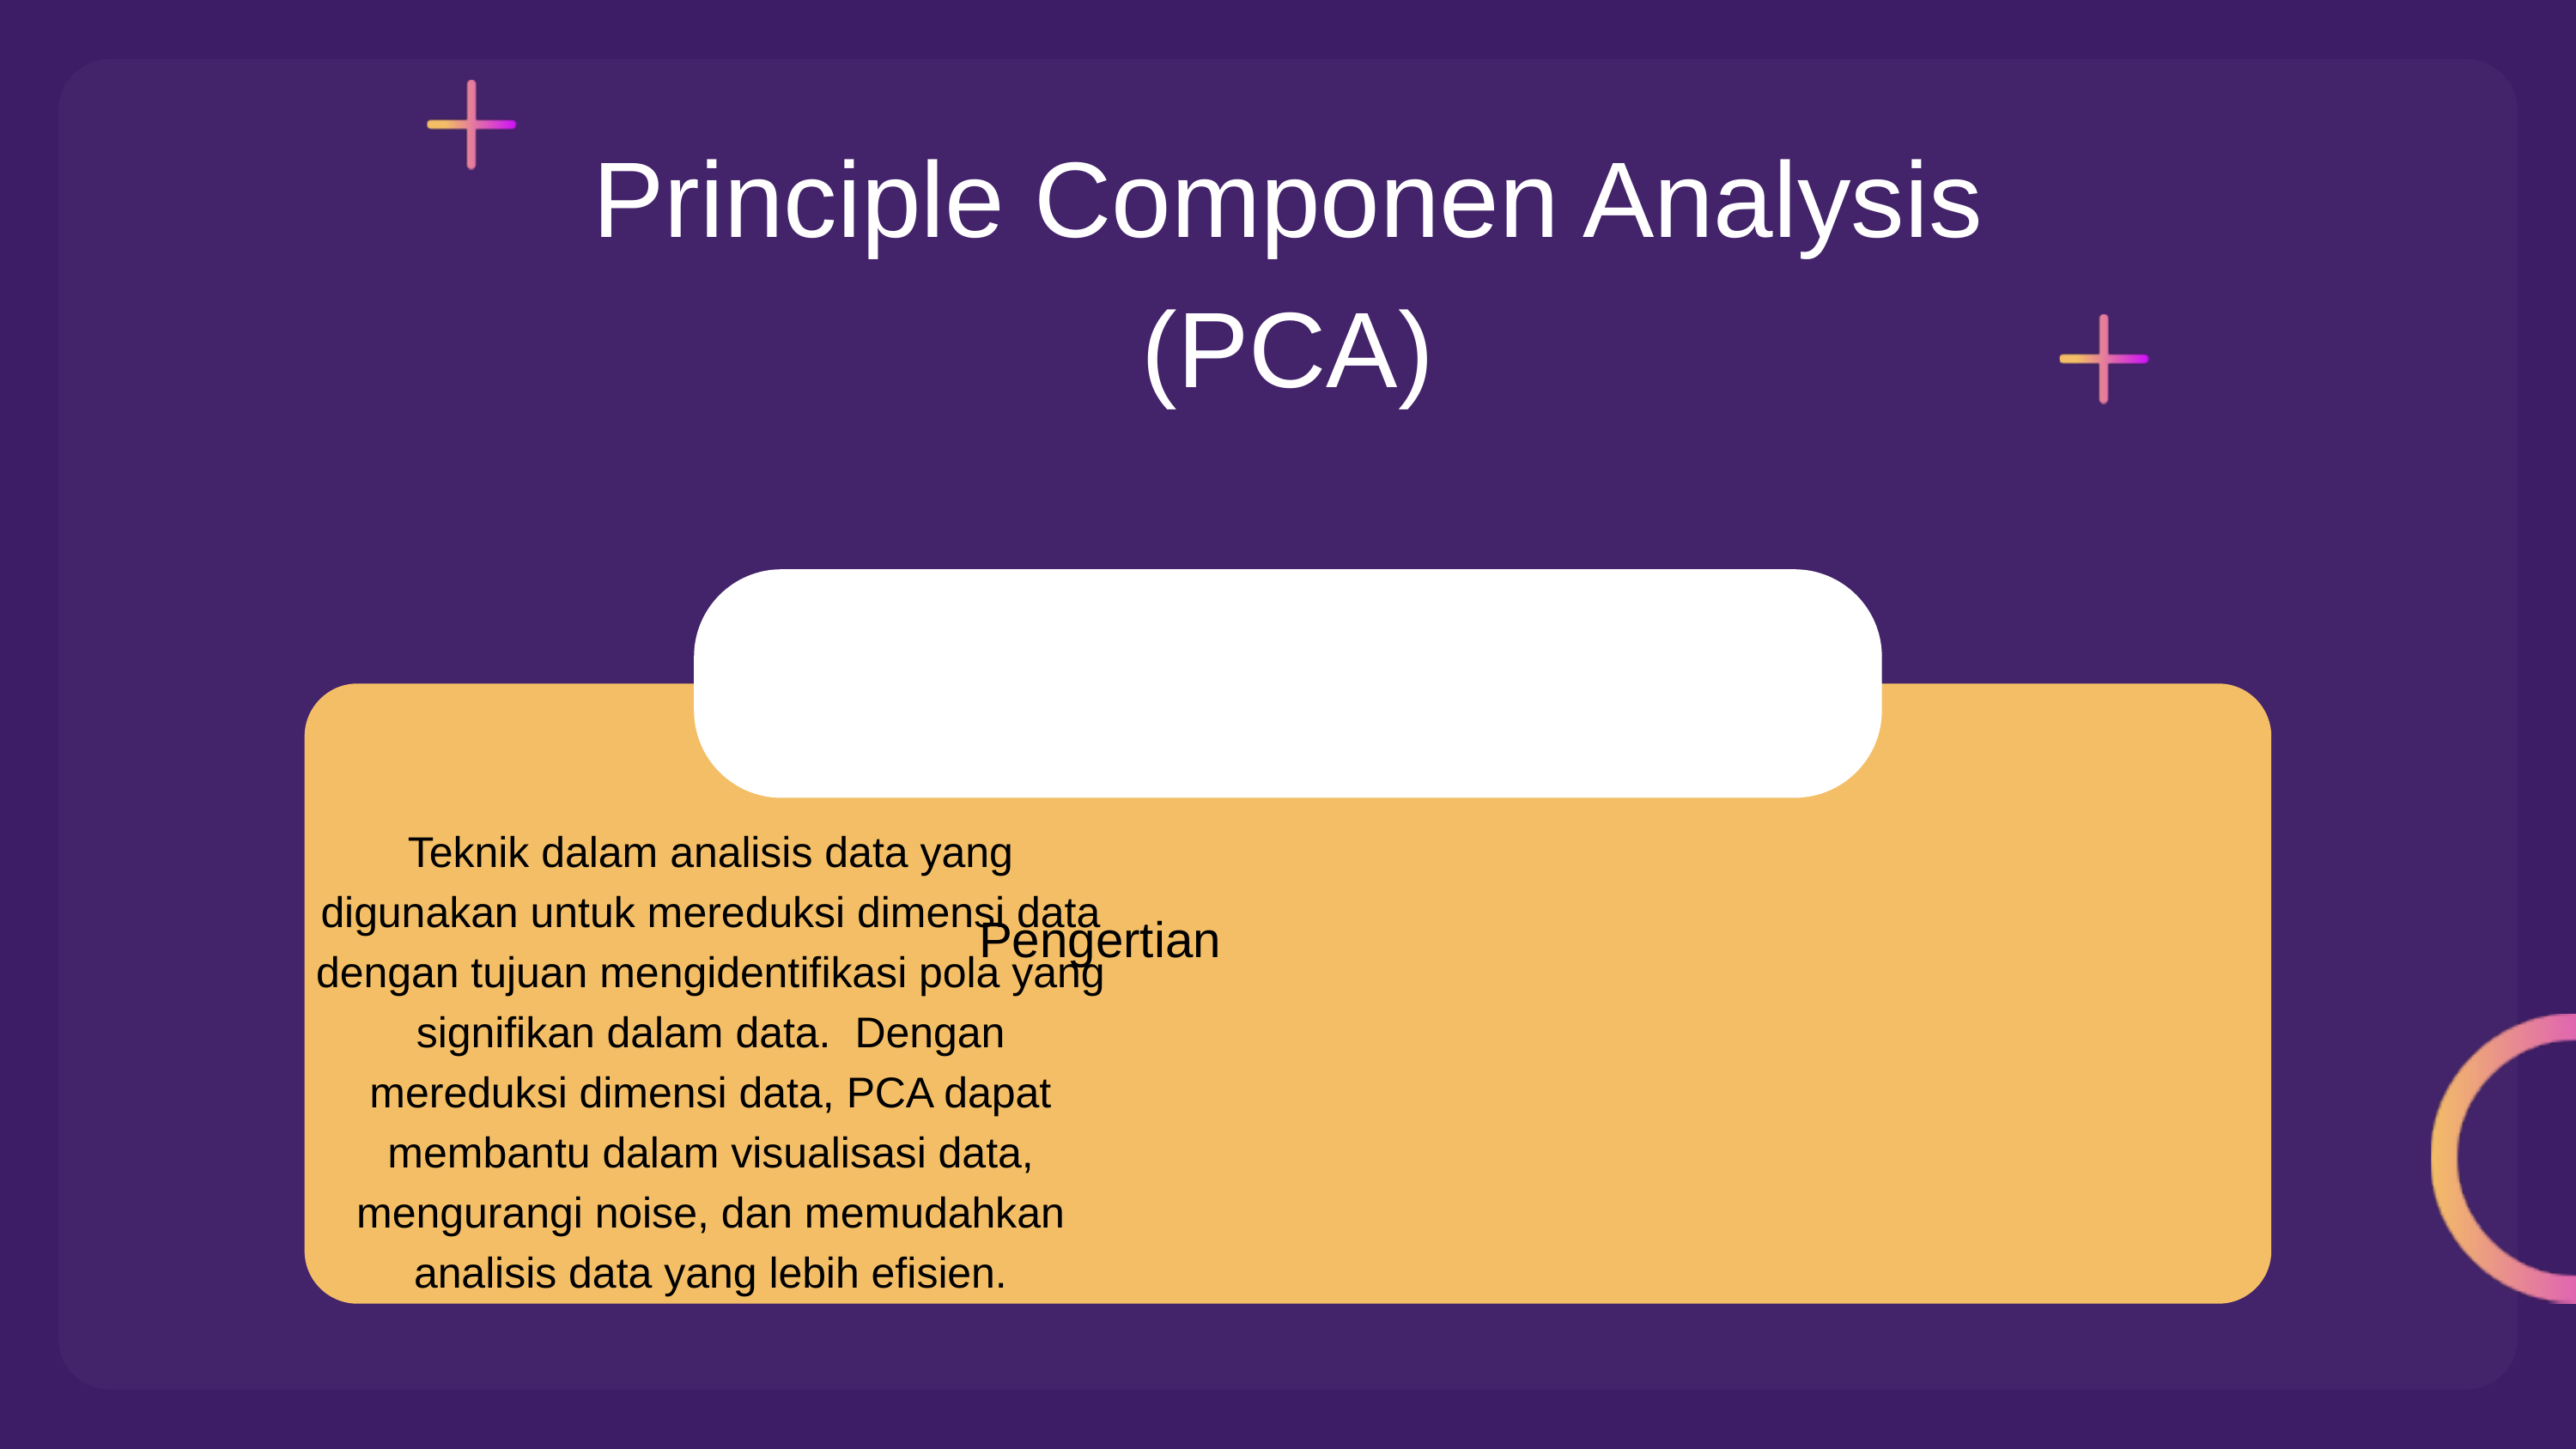

Principle Componen Analysis (PCA)

Pengertian

Teknik dalam analisis data yang digunakan untuk mereduksi dimensi data dengan tujuan mengidentifikasi pola yang signifikan dalam data.  Dengan mereduksi dimensi data, PCA dapat membantu dalam visualisasi data, mengurangi noise, dan memudahkan analisis data yang lebih efisien.